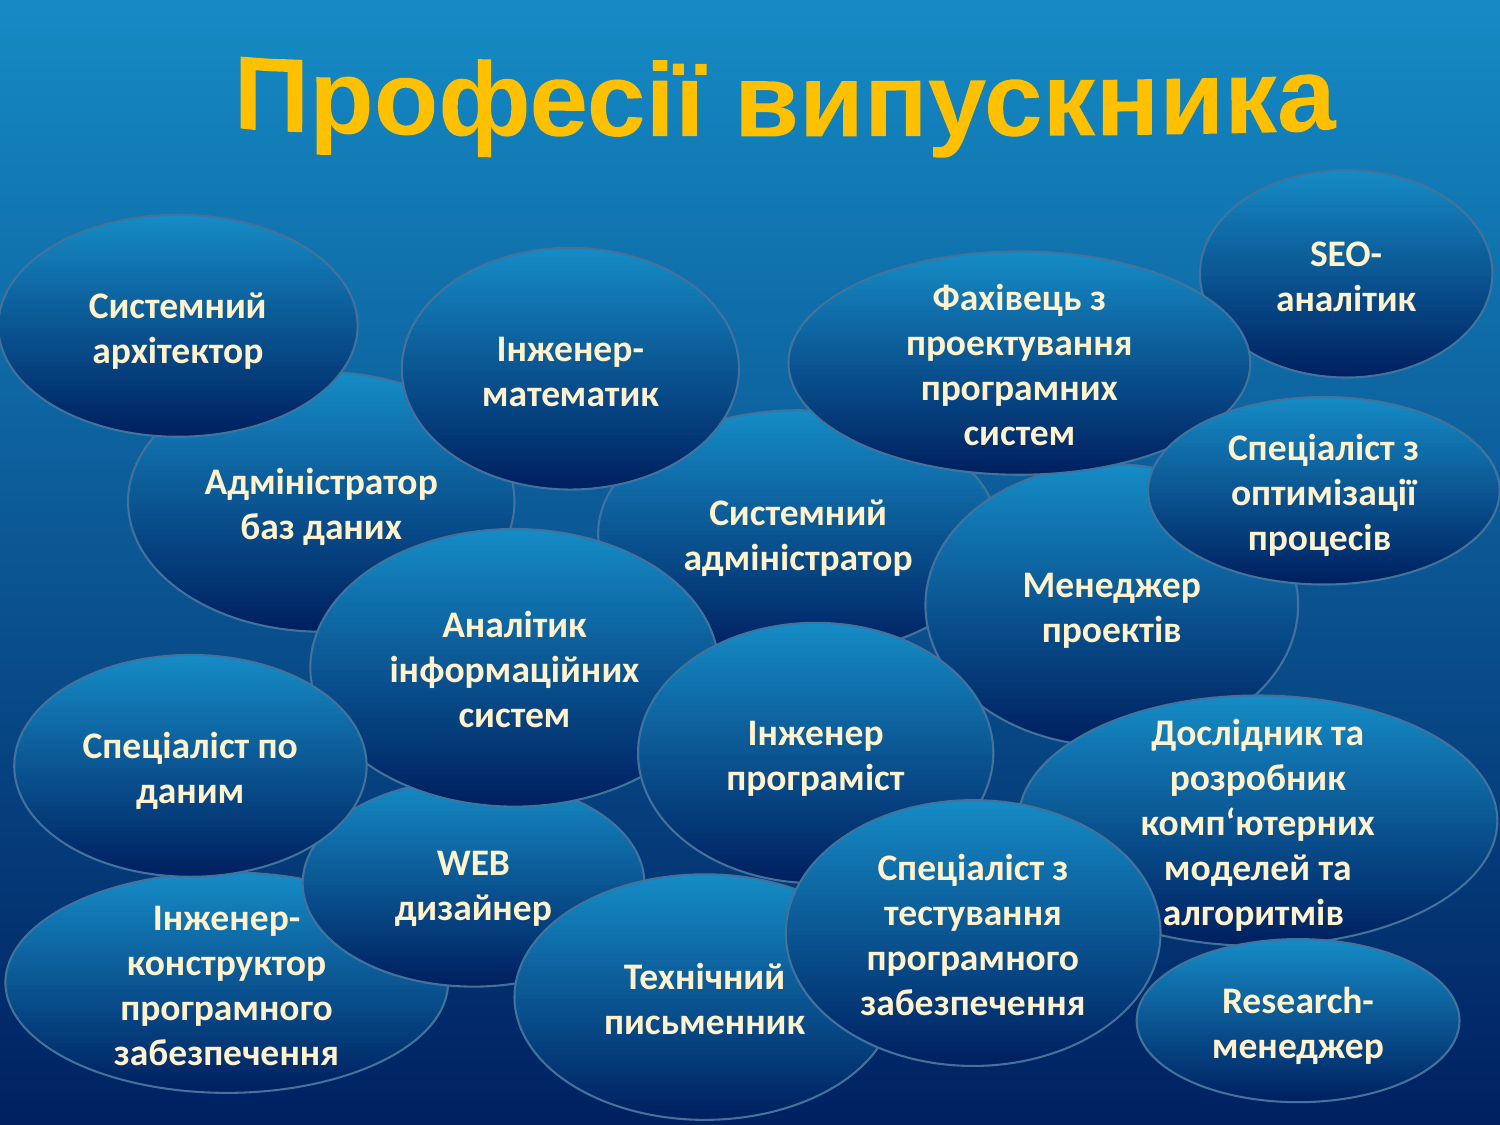

Професії випускника
SEO-аналітик
Системний архітектор
Інженер-математик
Фахівець з проектування програмних систем
Адміністратор баз даних
Спеціаліст з оптимізації процесів
Системний адміністратор
Менеджер проектів
Аналітик інформаційних систем
Інженер програміст
Спеціаліст по даним
Дослідник та розробник комп‘ютерних моделей та алгоритмів
WEB дизайнер
Спеціаліст з тестування програмного забезпечення
Інженер-конструктор програмного забезпечення
Технічний письменник
Research-менеджер